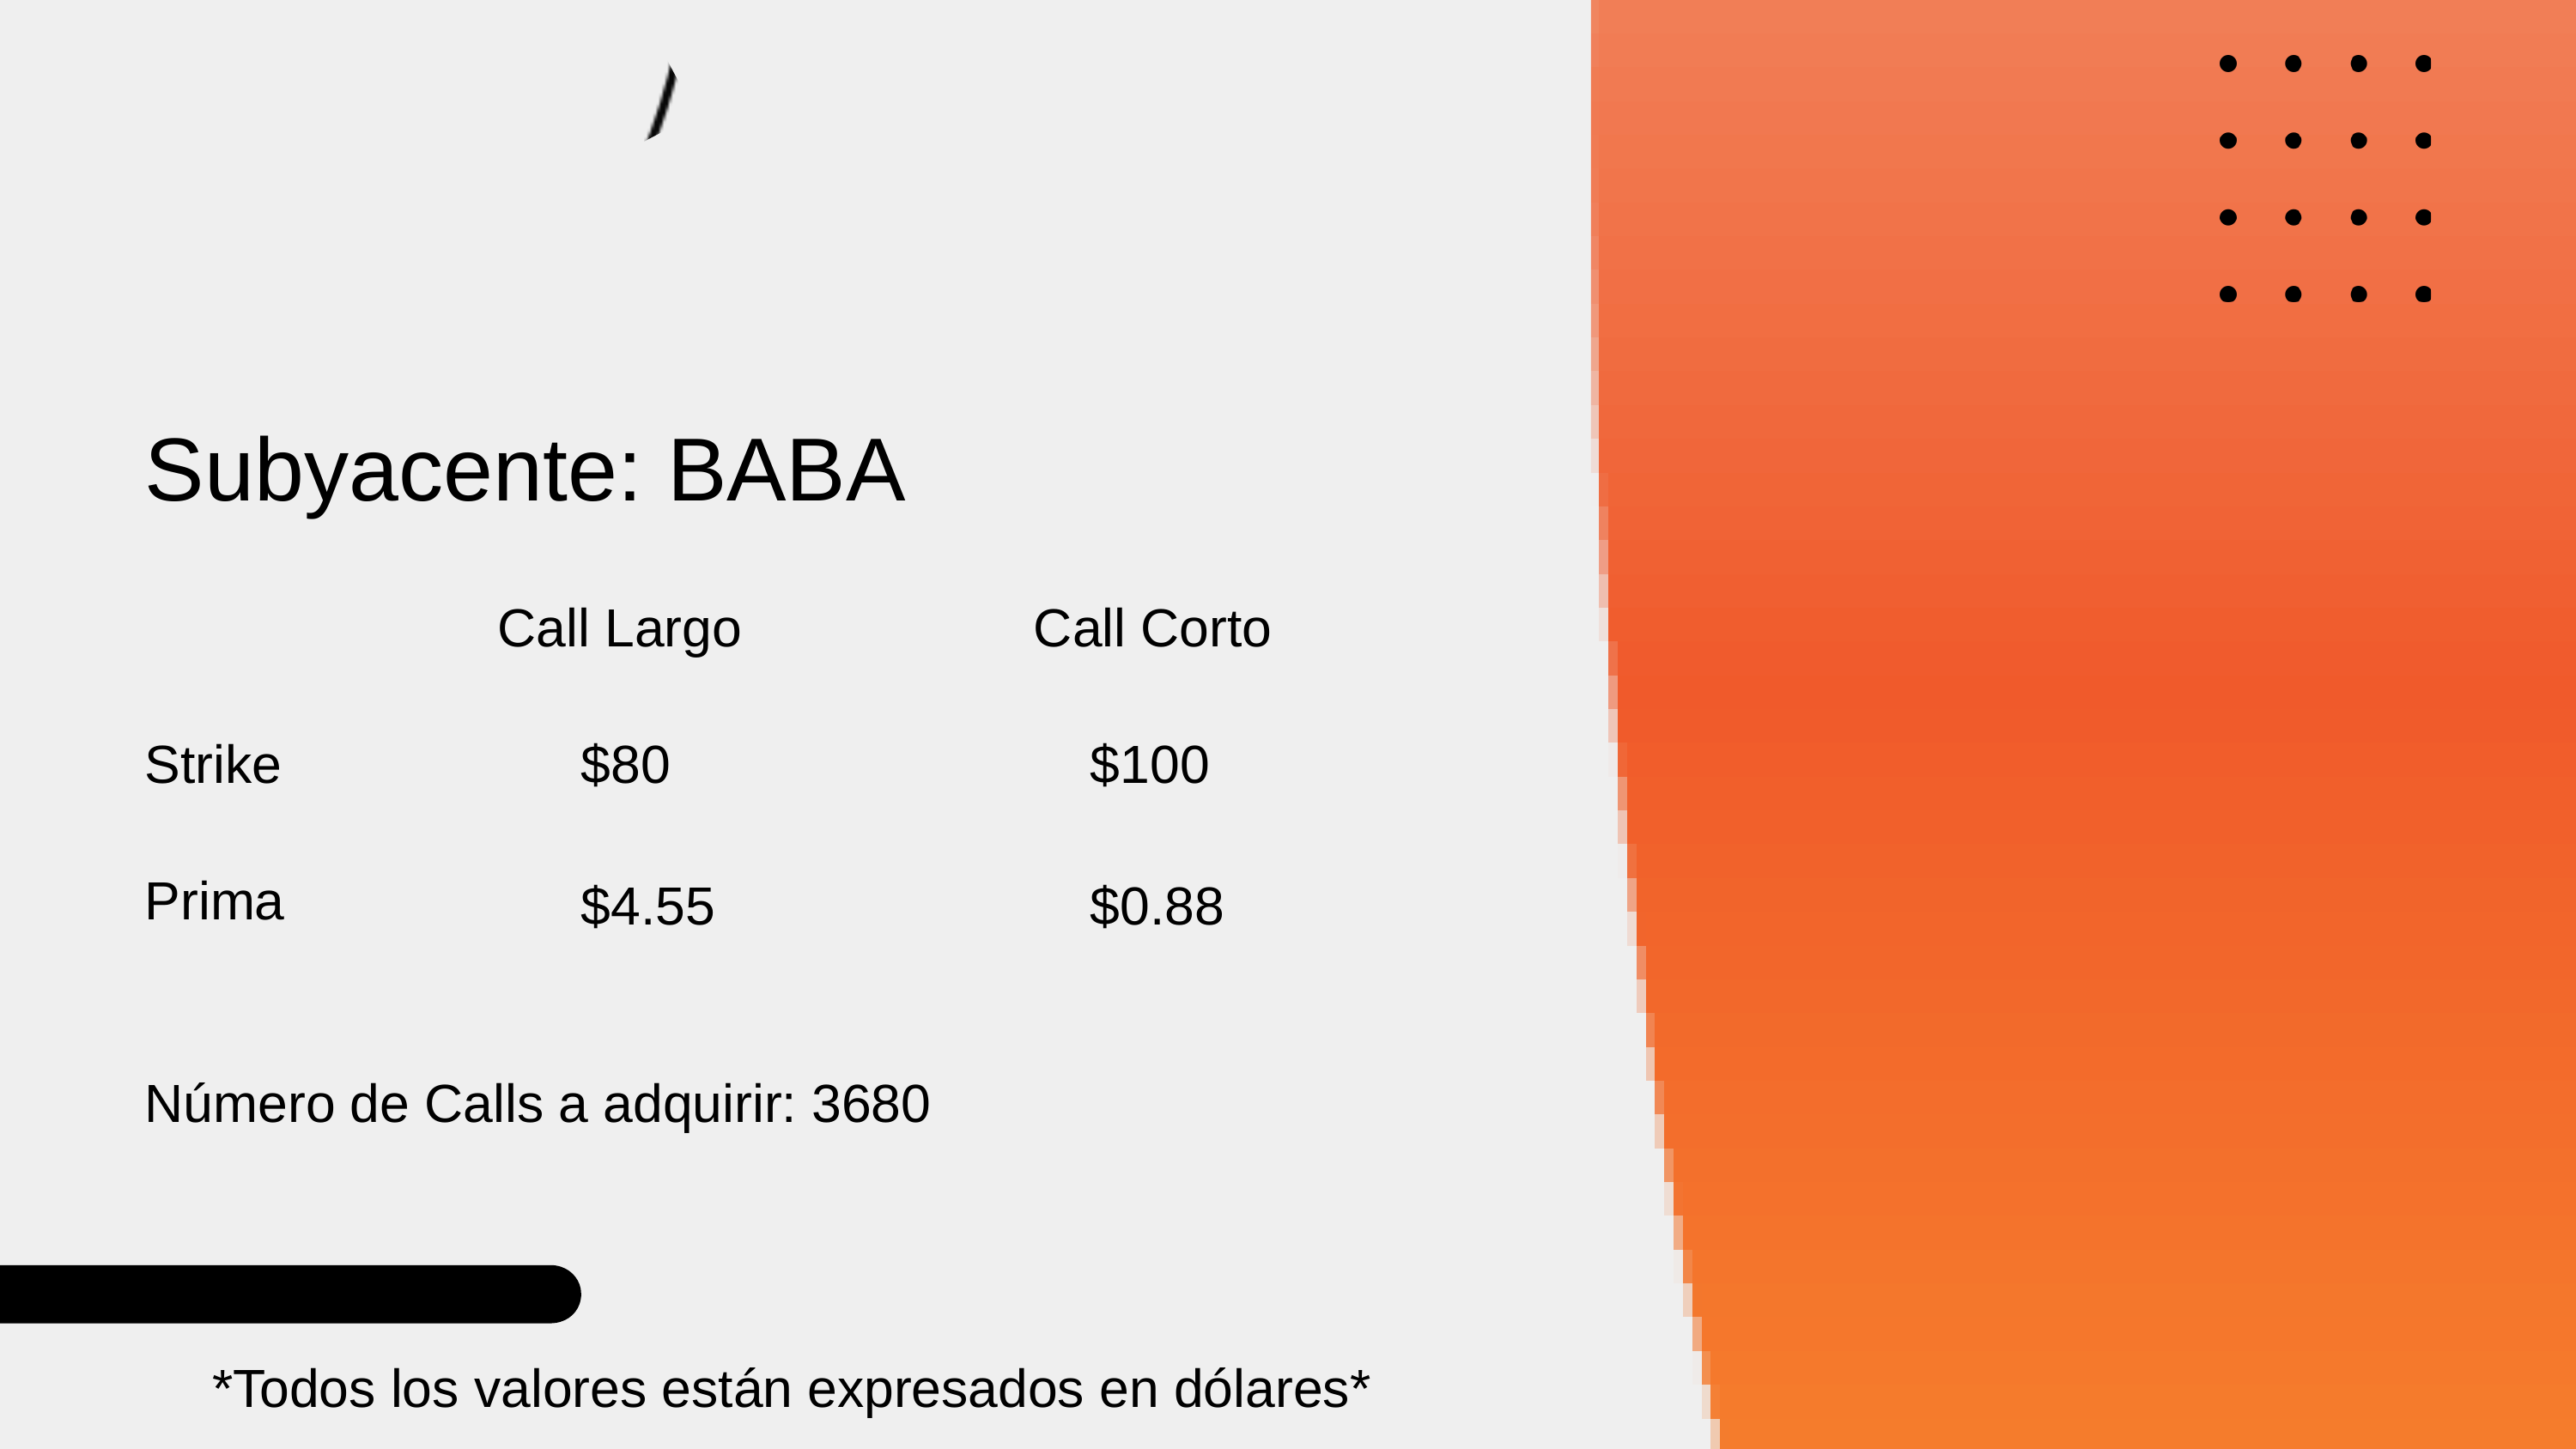

Subyacente: BABA

Call Largo
Call Corto
$100
Strike
$80
Prima
$4.55
$0.88

Número de Calls a adquirir: 3680
*Todos los valores están expresados en dólares*